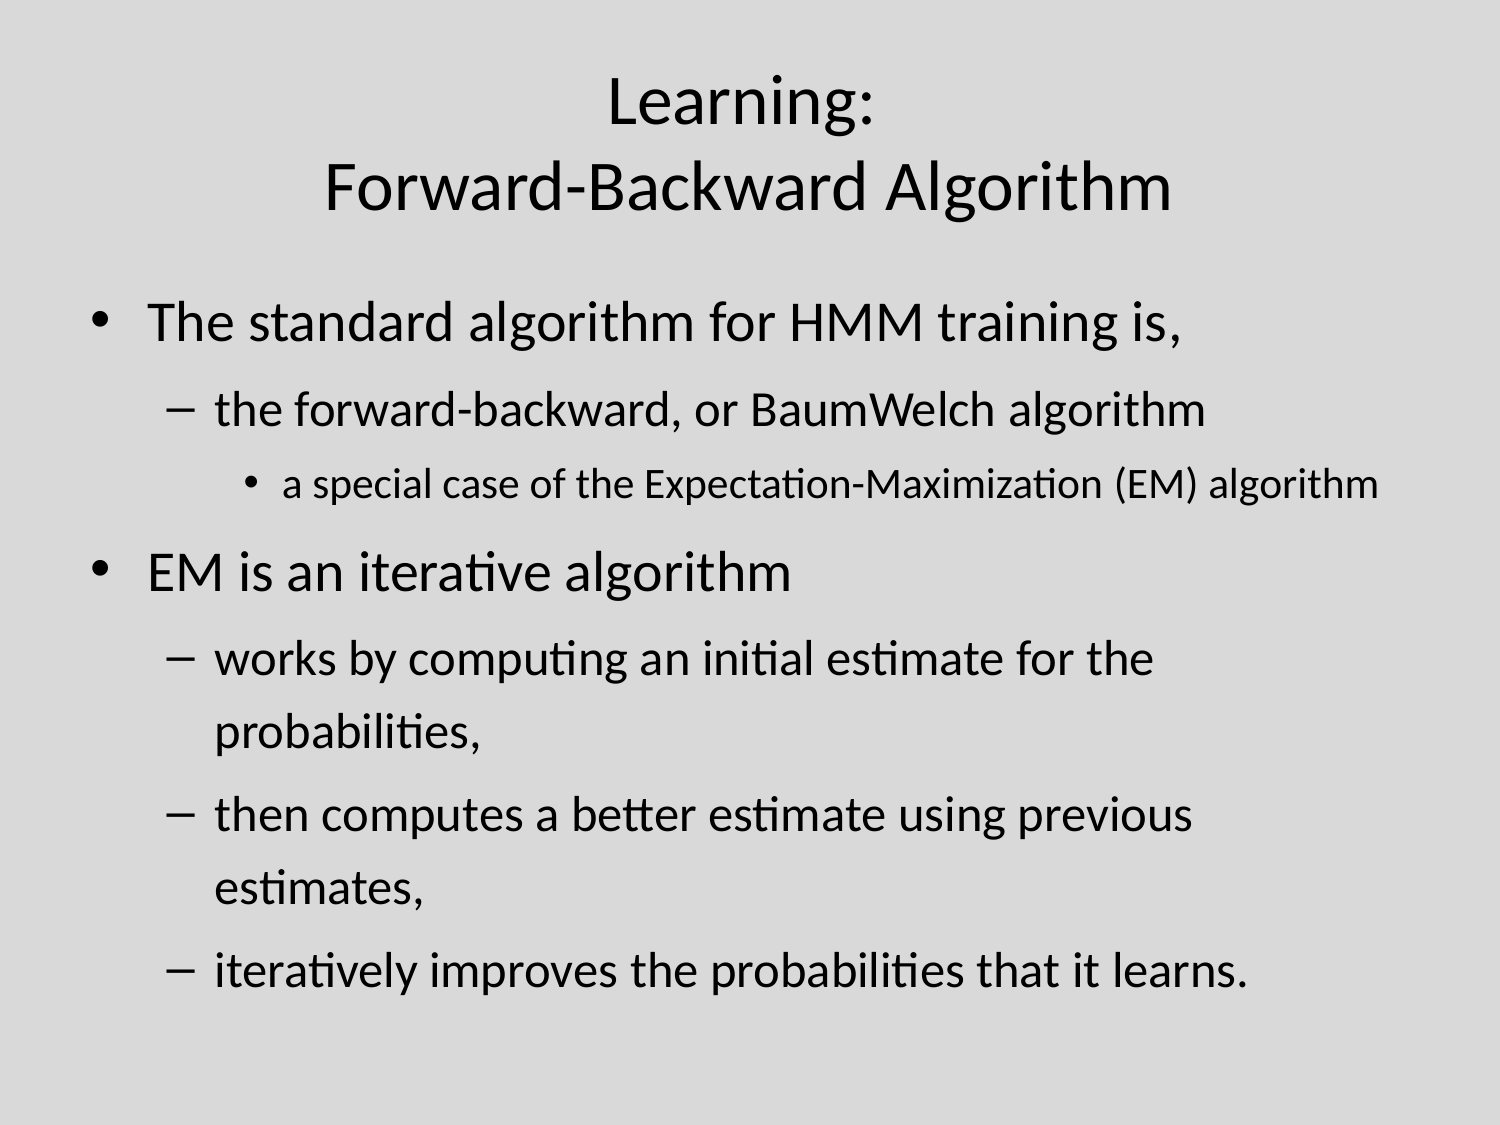

# Learning: Forward-Backward Algorithm
The standard algorithm for HMM training is,
the forward-backward, or BaumWelch algorithm
a special case of the Expectation-Maximization (EM) algorithm
EM is an iterative algorithm
works by computing an initial estimate for the probabilities,
then computes a better estimate using previous estimates,
iteratively improves the probabilities that it learns.